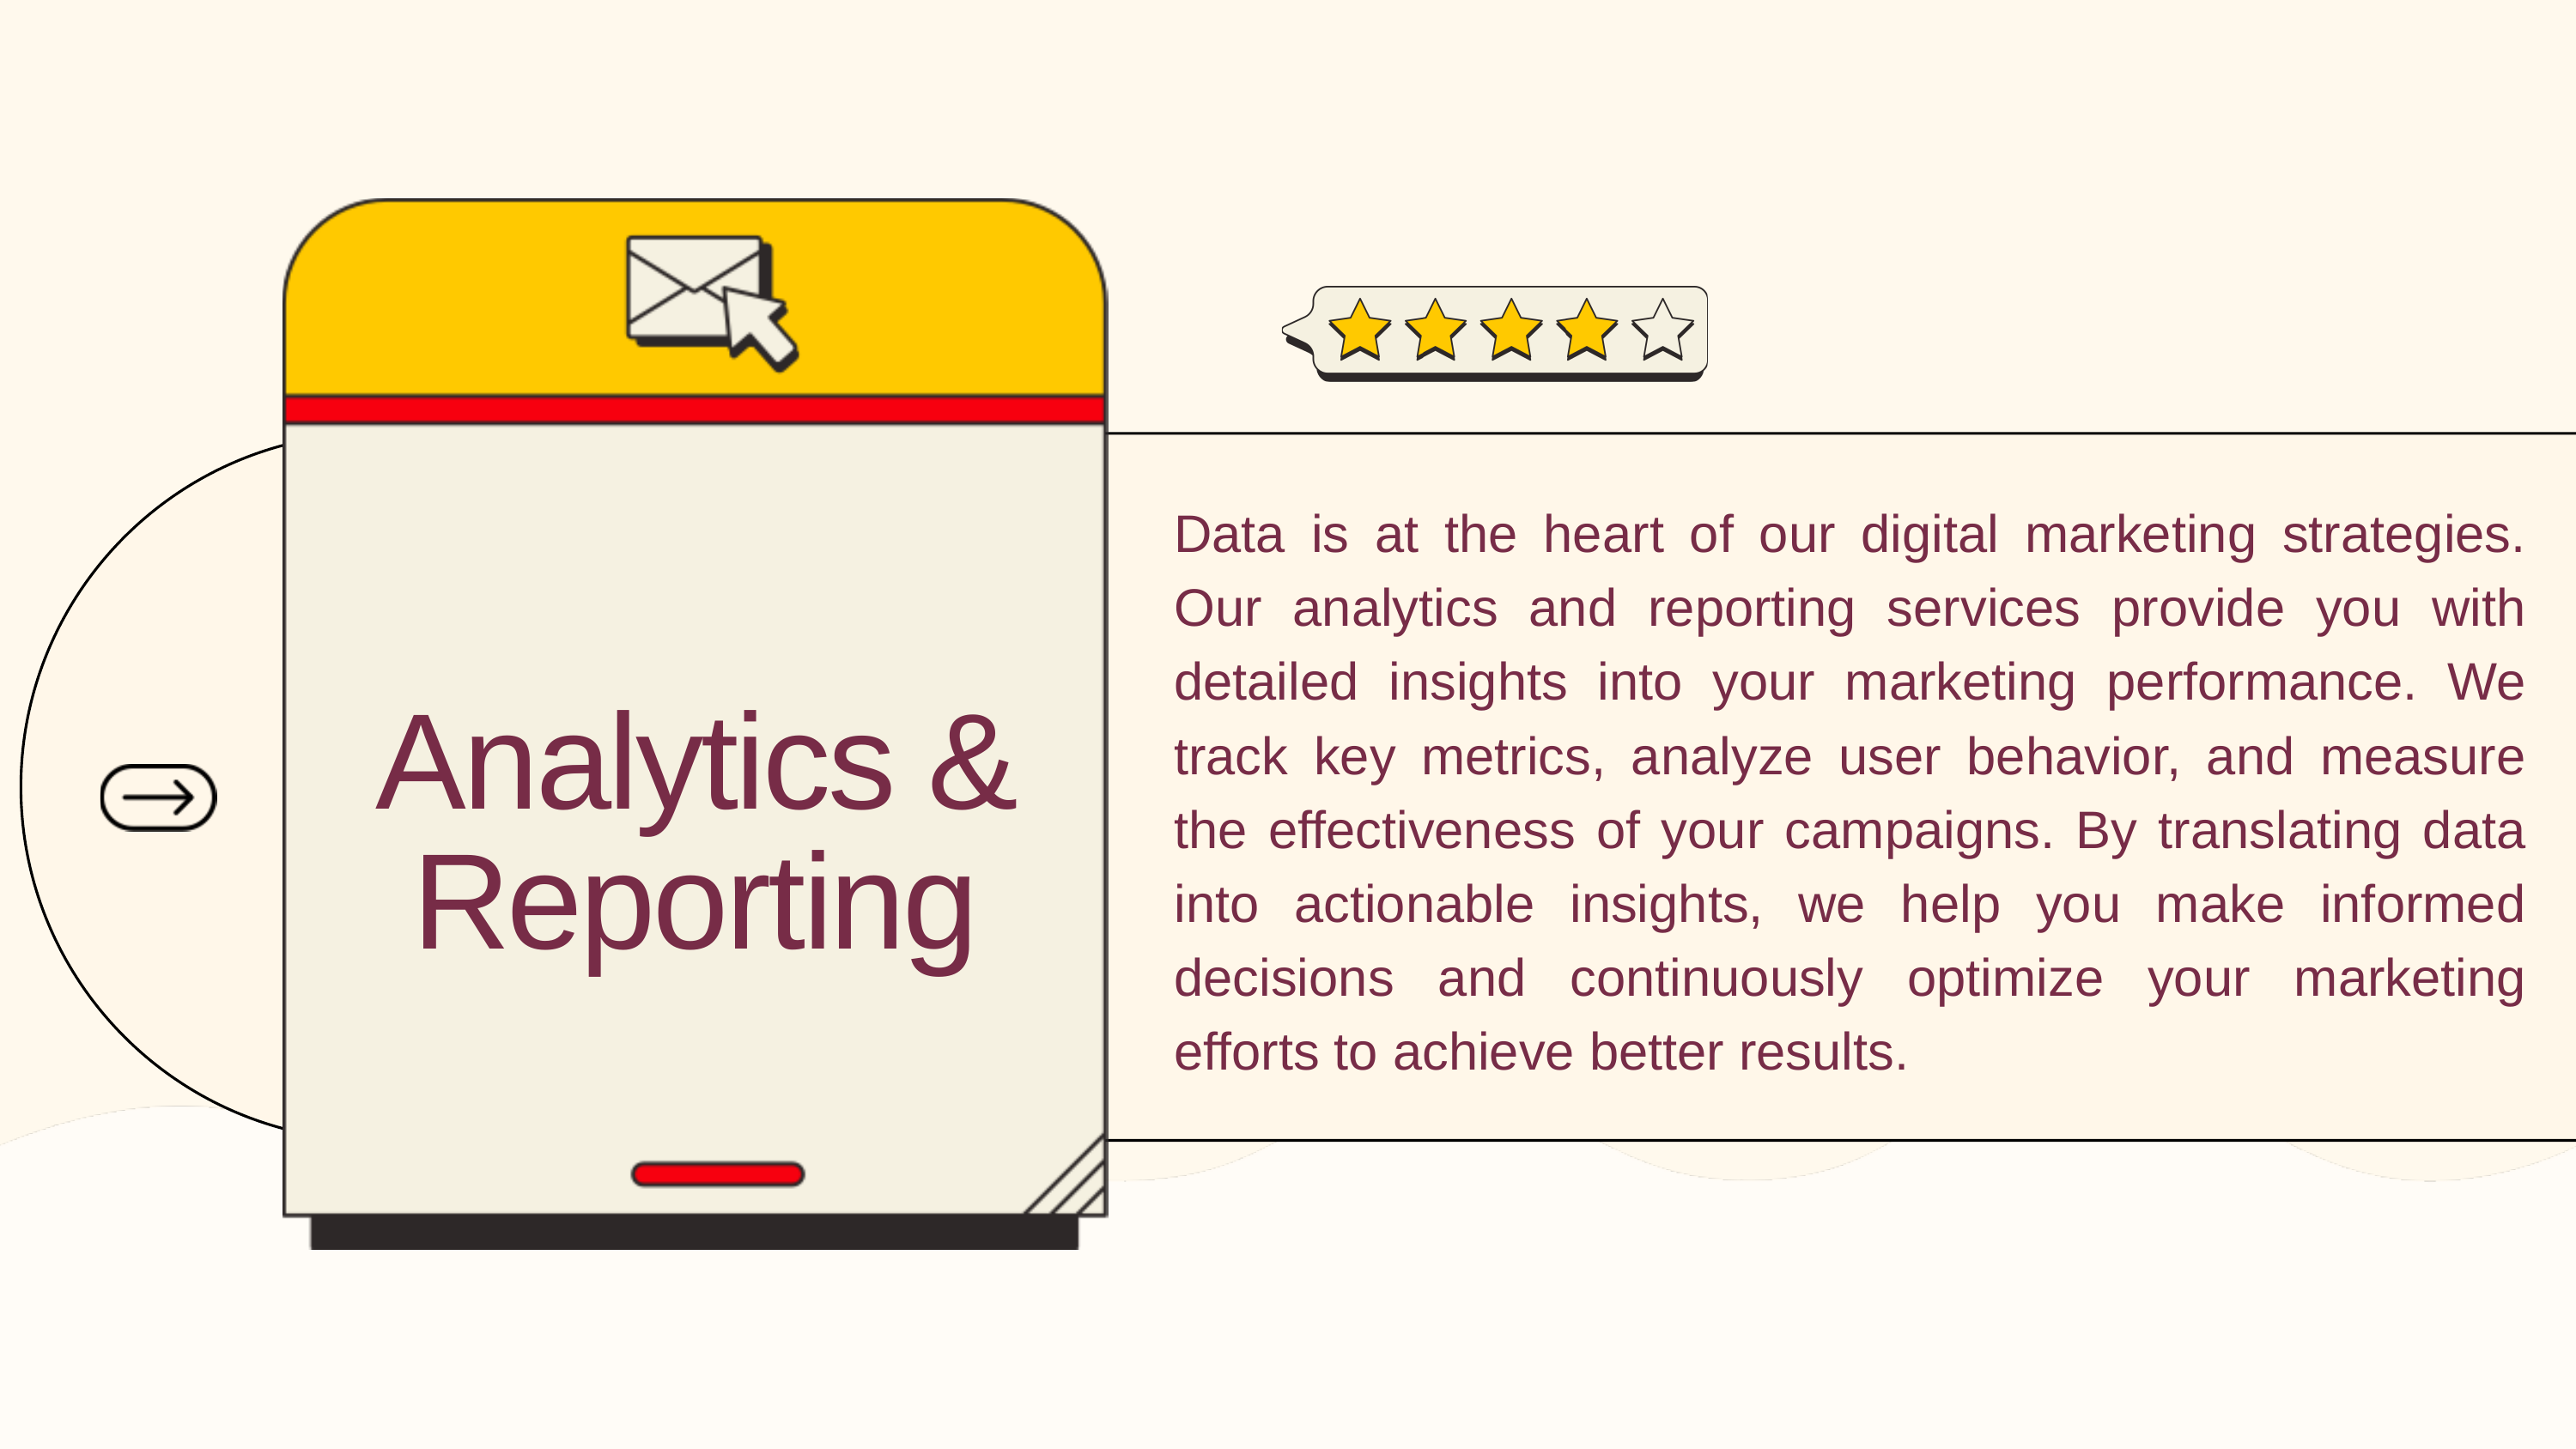

Data is at the heart of our digital marketing strategies. Our analytics and reporting services provide you with detailed insights into your marketing performance. We track key metrics, analyze user behavior, and measure the effectiveness of your campaigns. By translating data into actionable insights, we help you make informed decisions and continuously optimize your marketing efforts to achieve better results.
Analytics & Reporting